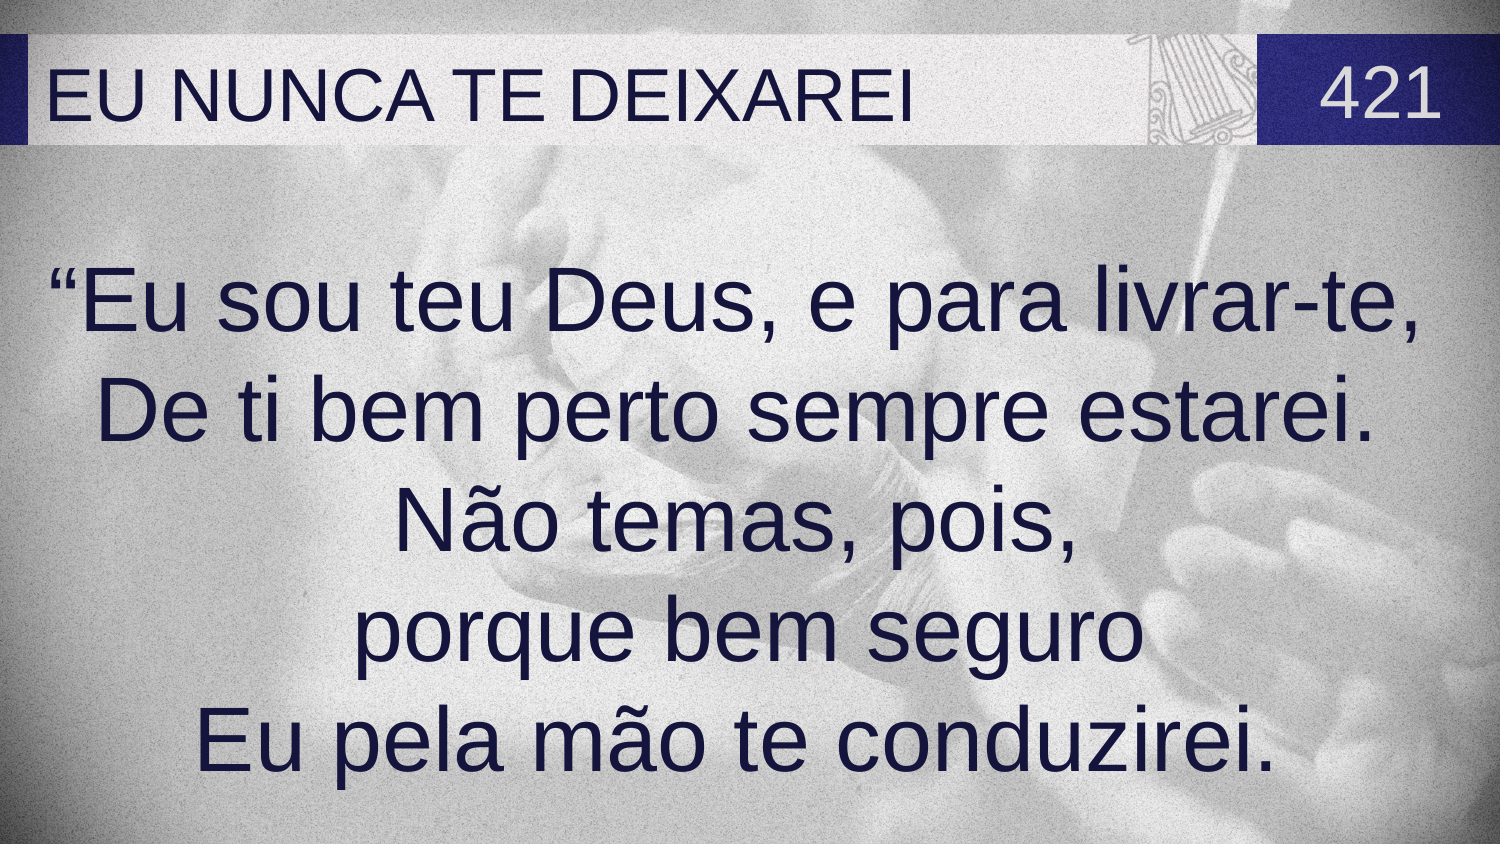

# EU NUNCA TE DEIXAREI
421
“Eu sou teu Deus, e para livrar-te,
De ti bem perto sempre estarei.
Não temas, pois,
porque bem seguro
Eu pela mão te conduzirei.